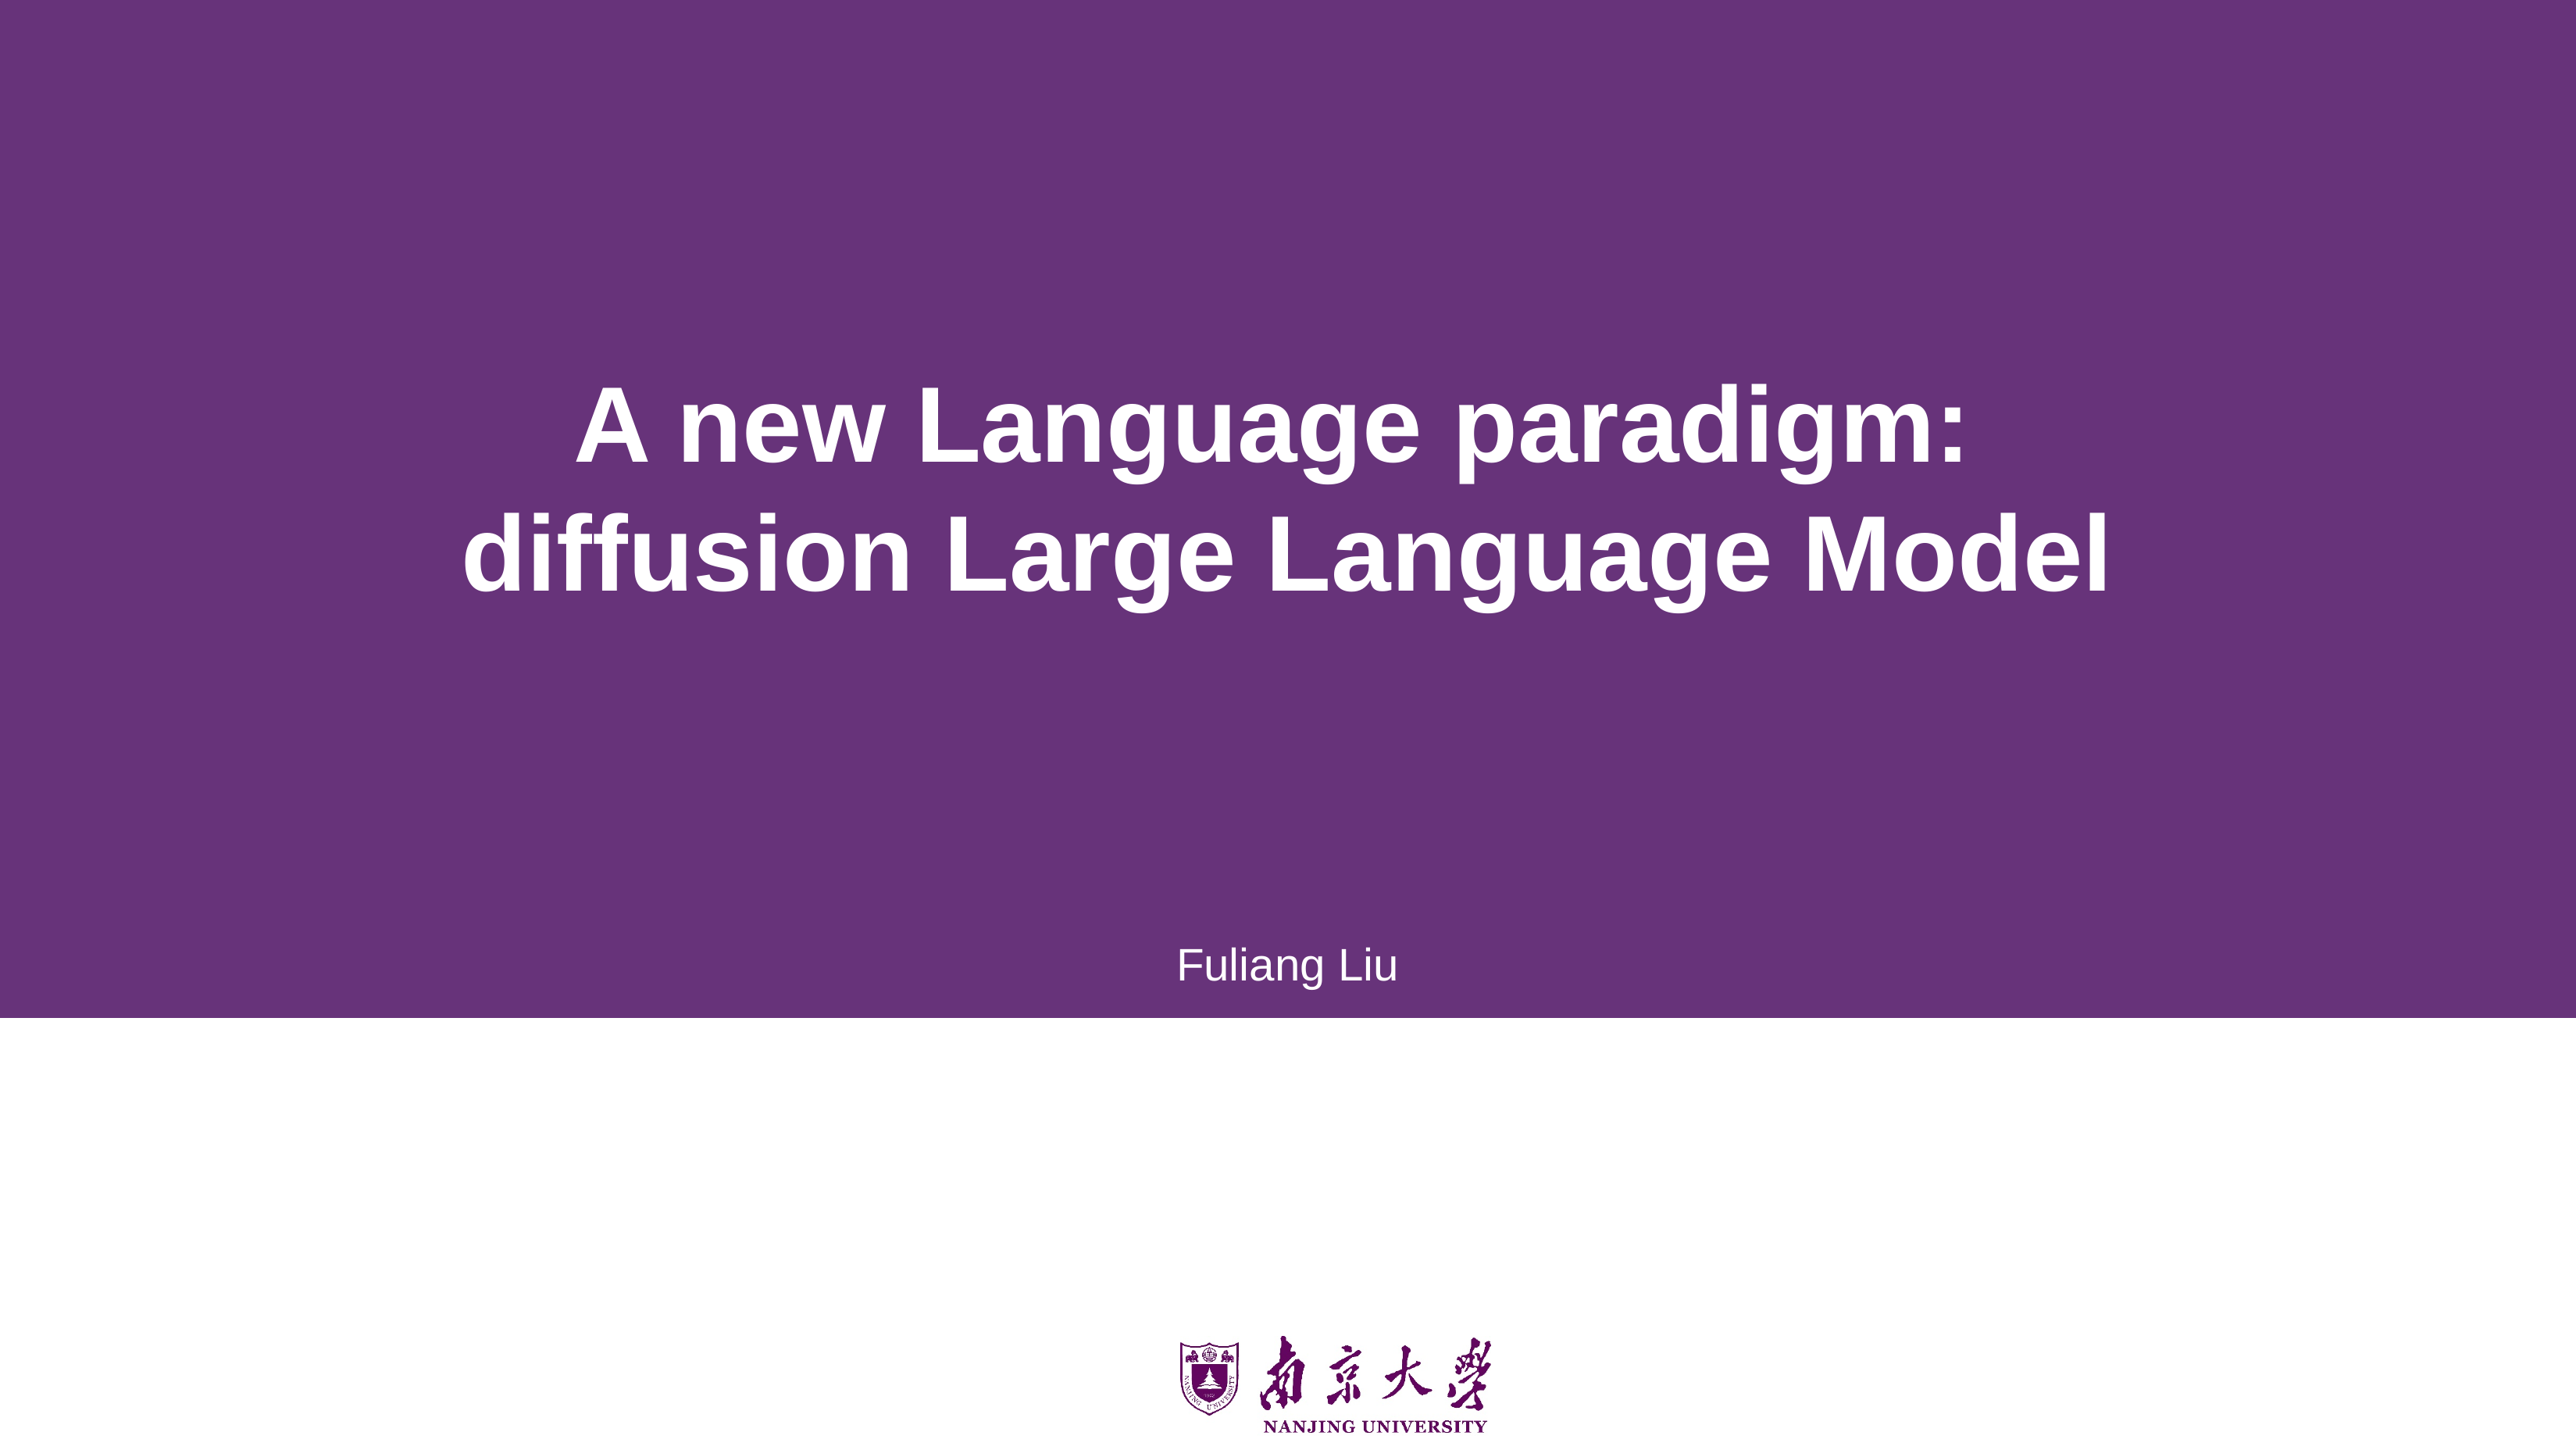

# A new Language paradigm: diffusion Large Language Model
Fuliang Liu